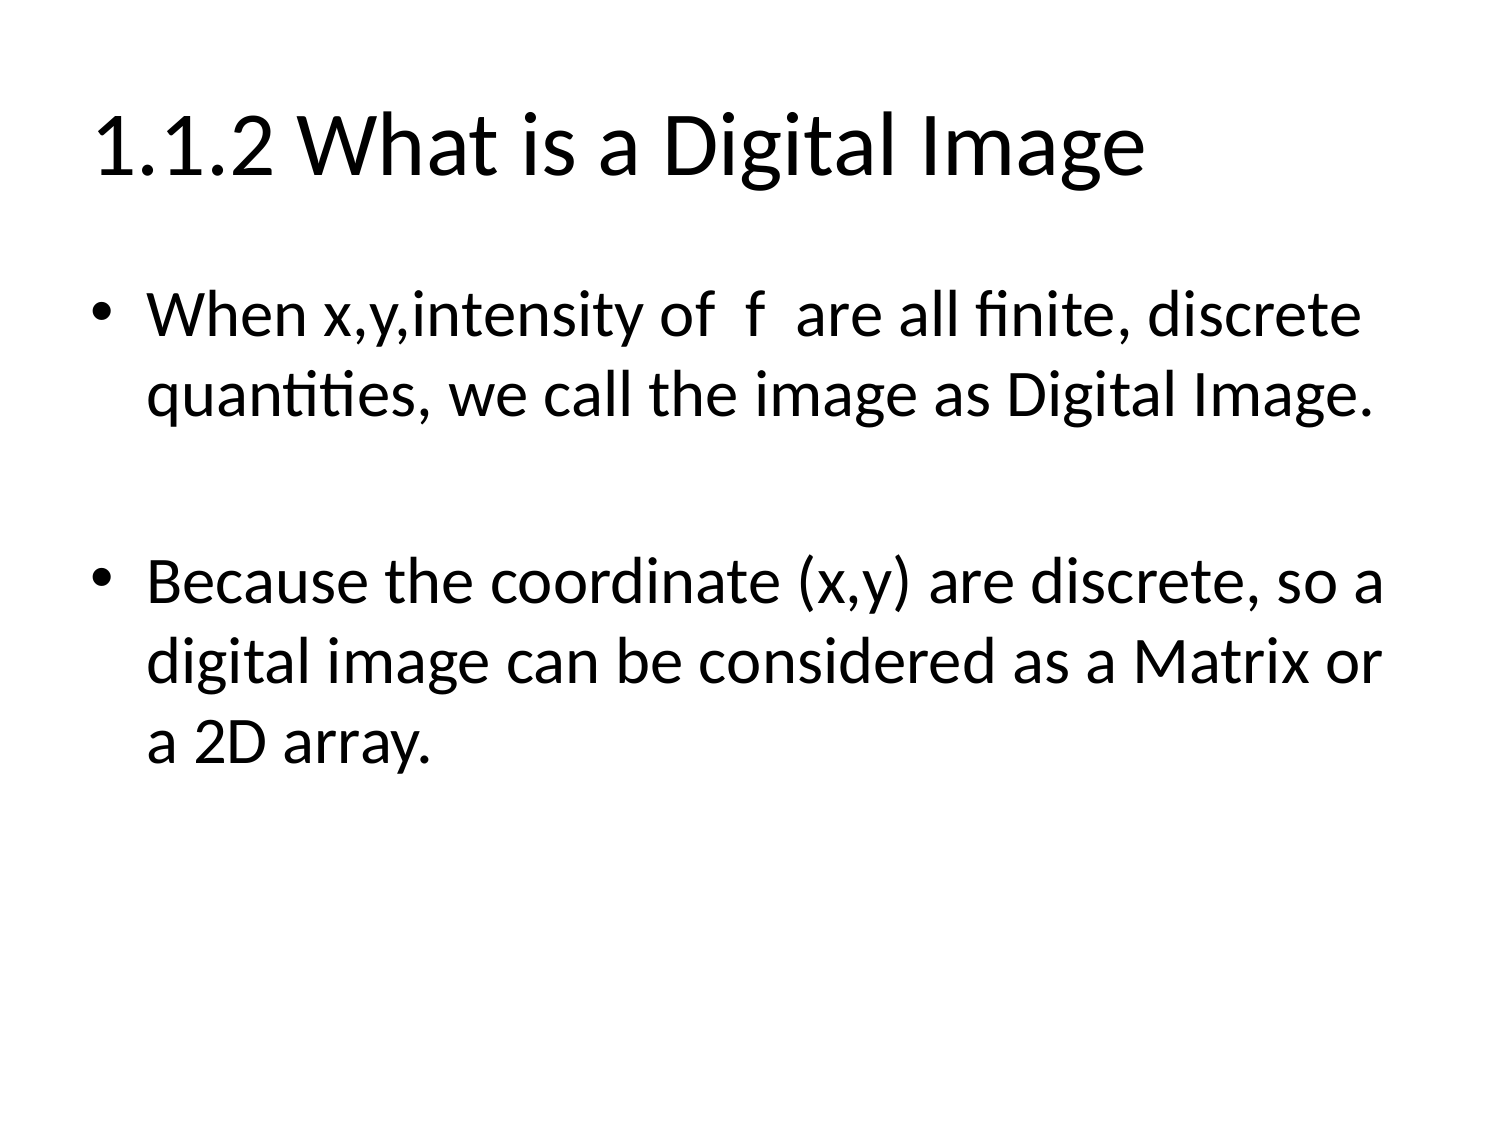

# 1.1.2 What is a Digital Image
When x,y,intensity of  f  are all finite, discrete quantities, we call the image as Digital Image.

Because the coordinate (x,y) are discrete, so a digital image can be considered as a Matrix or a 2D array.